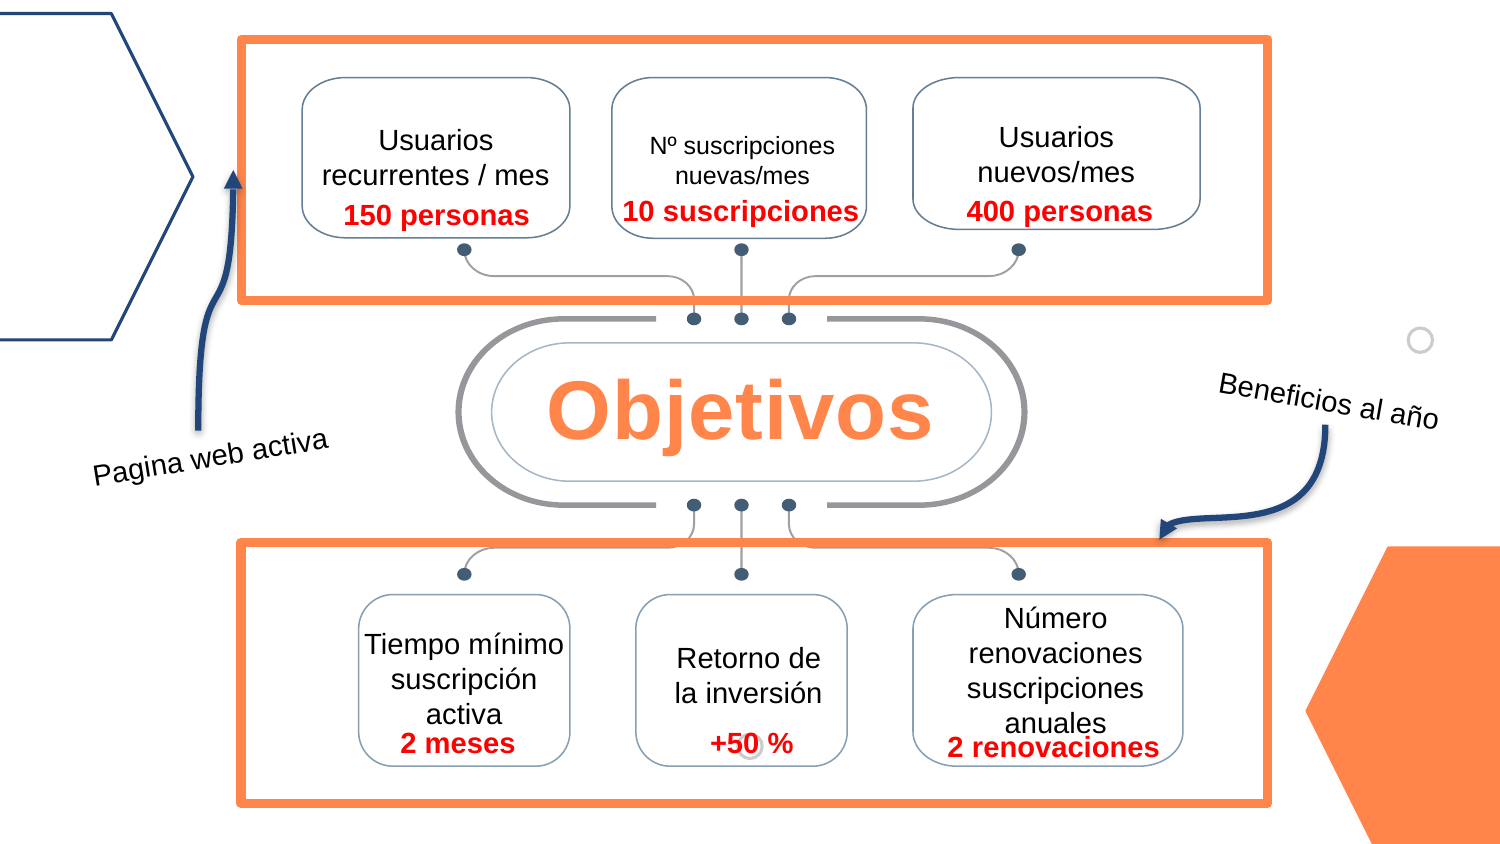

Usuarios recurrentes / mes

Nº suscripciones nuevas/mes

Usuarios nuevos/mes

Tiempo mínimo suscripción activa

Retorno de la inversión

Número renovaciones suscripciones anuales
400 personas
10 suscripciones
150 personas
Objetivos
Beneficios al año
Pagina web activa

2 meses
+50 %
2 renovaciones